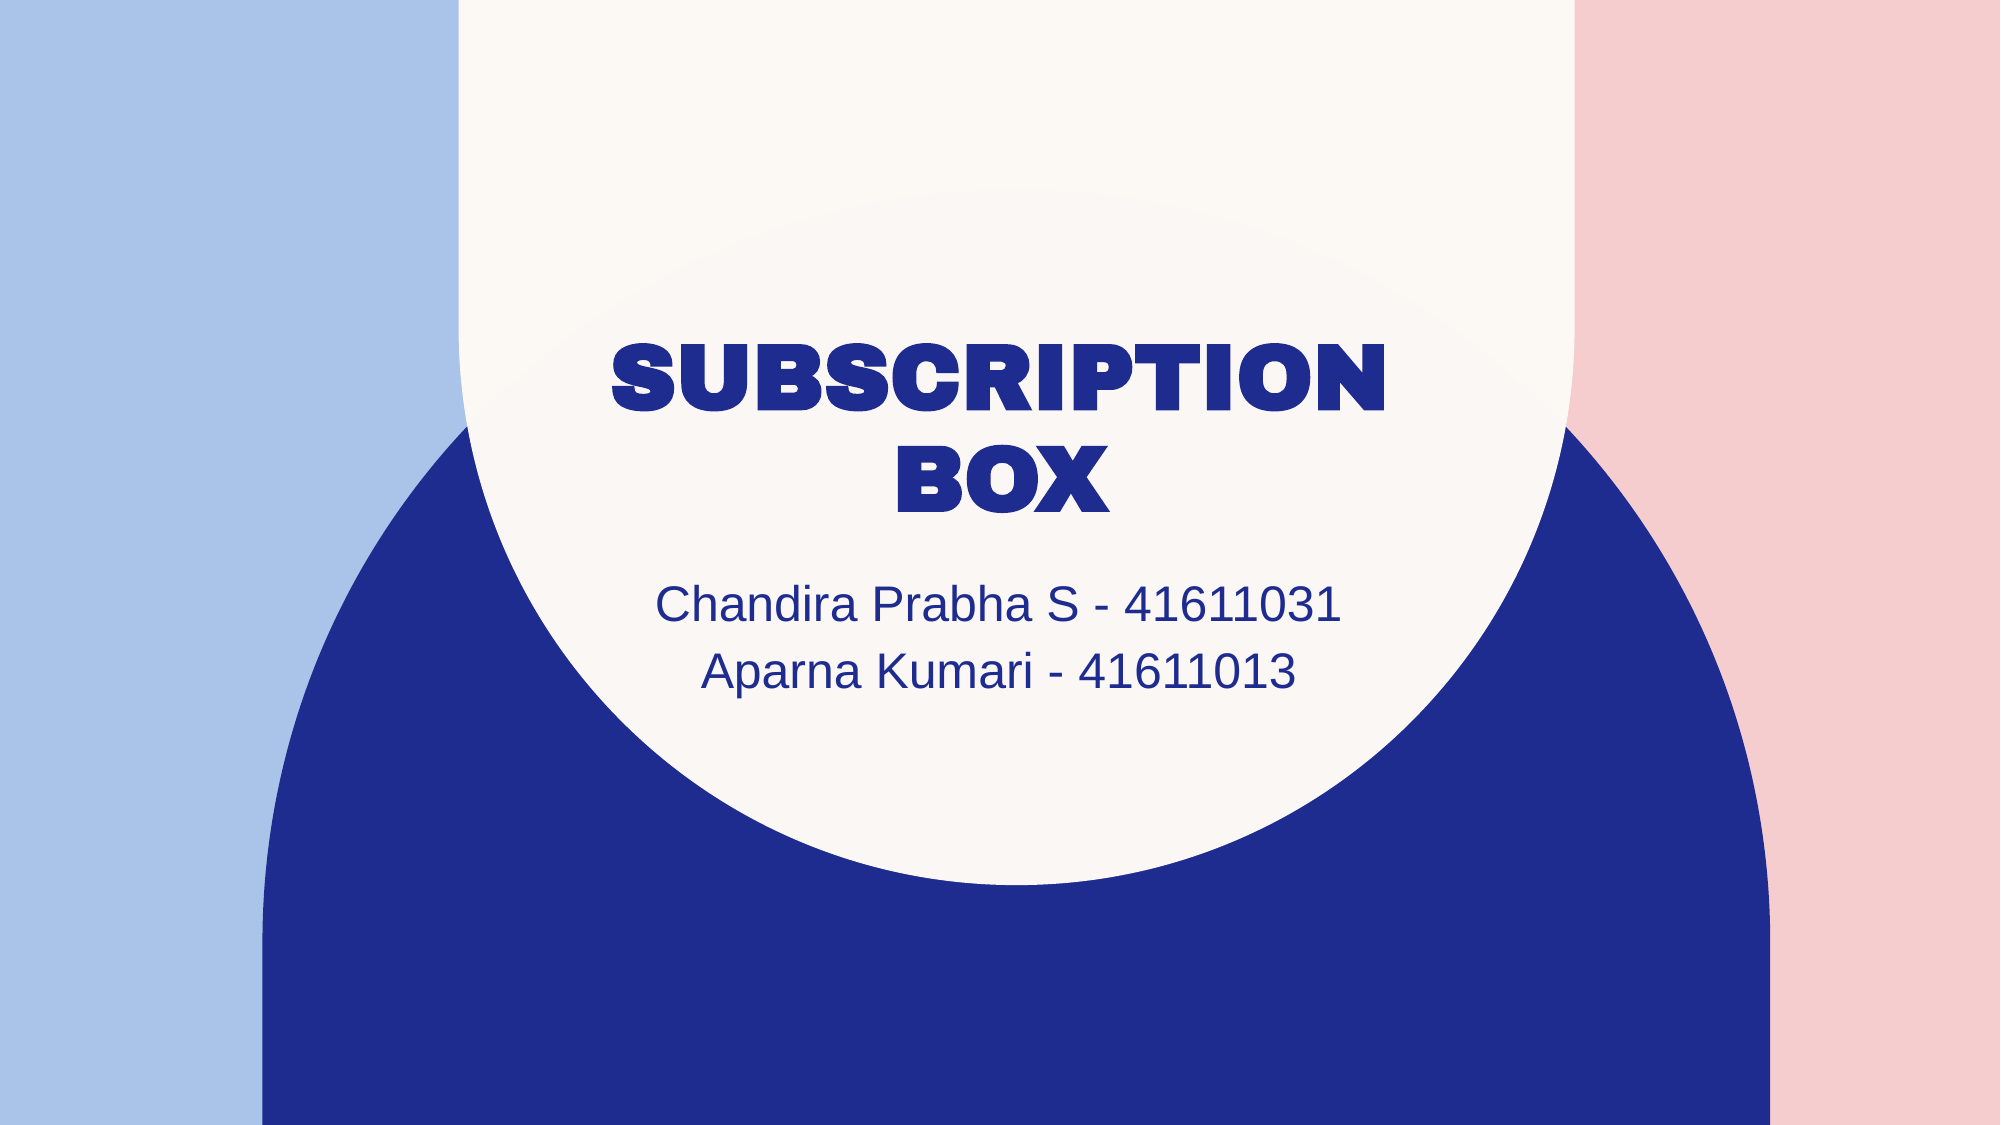

# Subscription box
Chandira Prabha S - 41611031
Aparna Kumari - 41611013